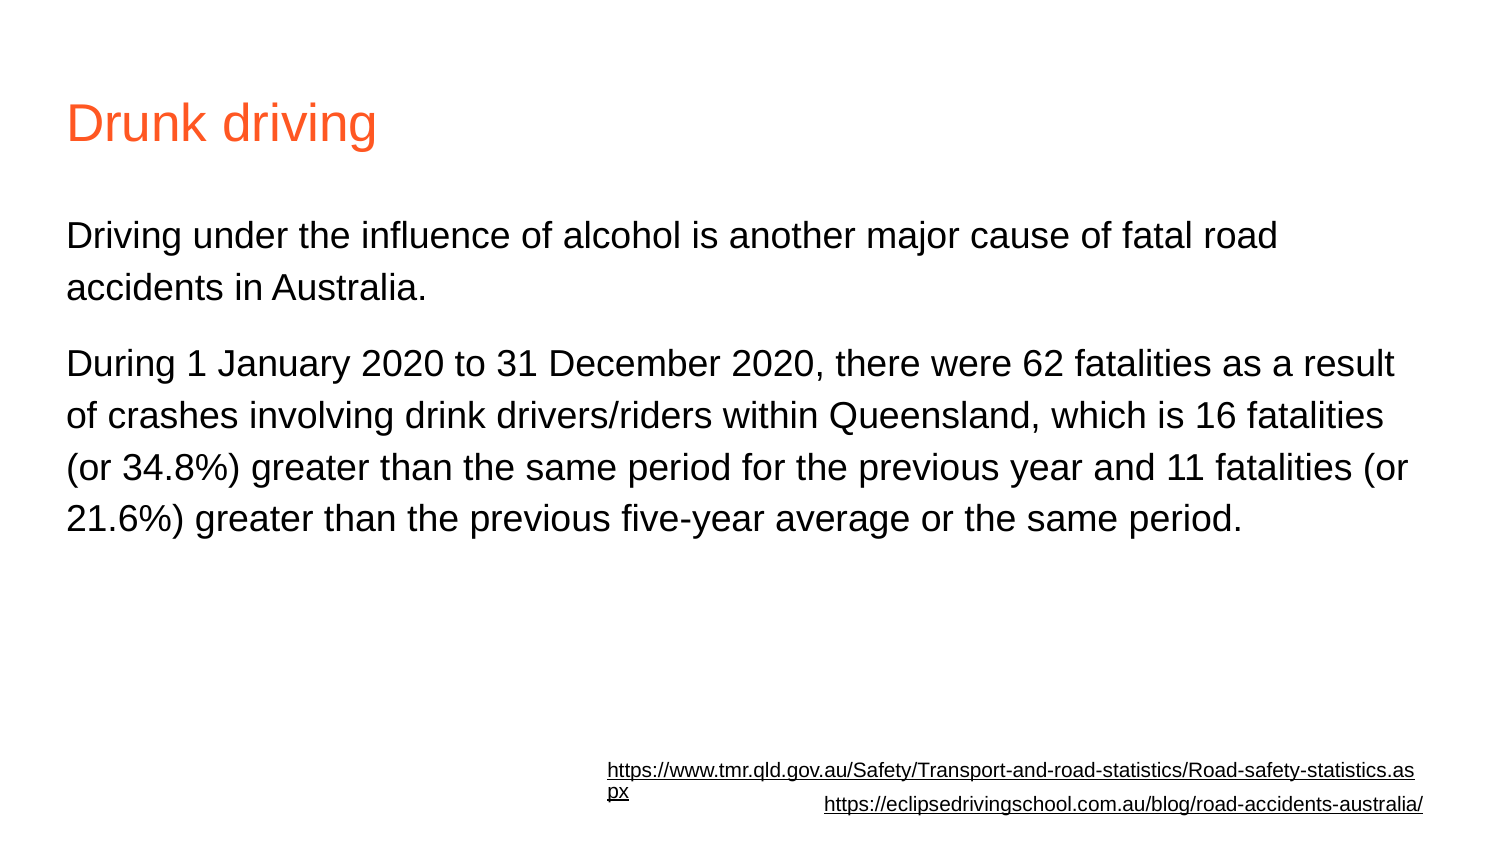

# Drunk driving
Driving under the influence of alcohol is another major cause of fatal road accidents in Australia.
During 1 January 2020 to 31 December 2020, there were 62 fatalities as a result of crashes involving drink drivers/riders within Queensland, which is 16 fatalities (or 34.8%) greater than the same period for the previous year and 11 fatalities (or 21.6%) greater than the previous five-year average or the same period.

https://www.tmr.qld.gov.au/Safety/Transport-and-road-statistics/Road-safety-statistics.aspx
https://eclipsedrivingschool.com.au/blog/road-accidents-australia/